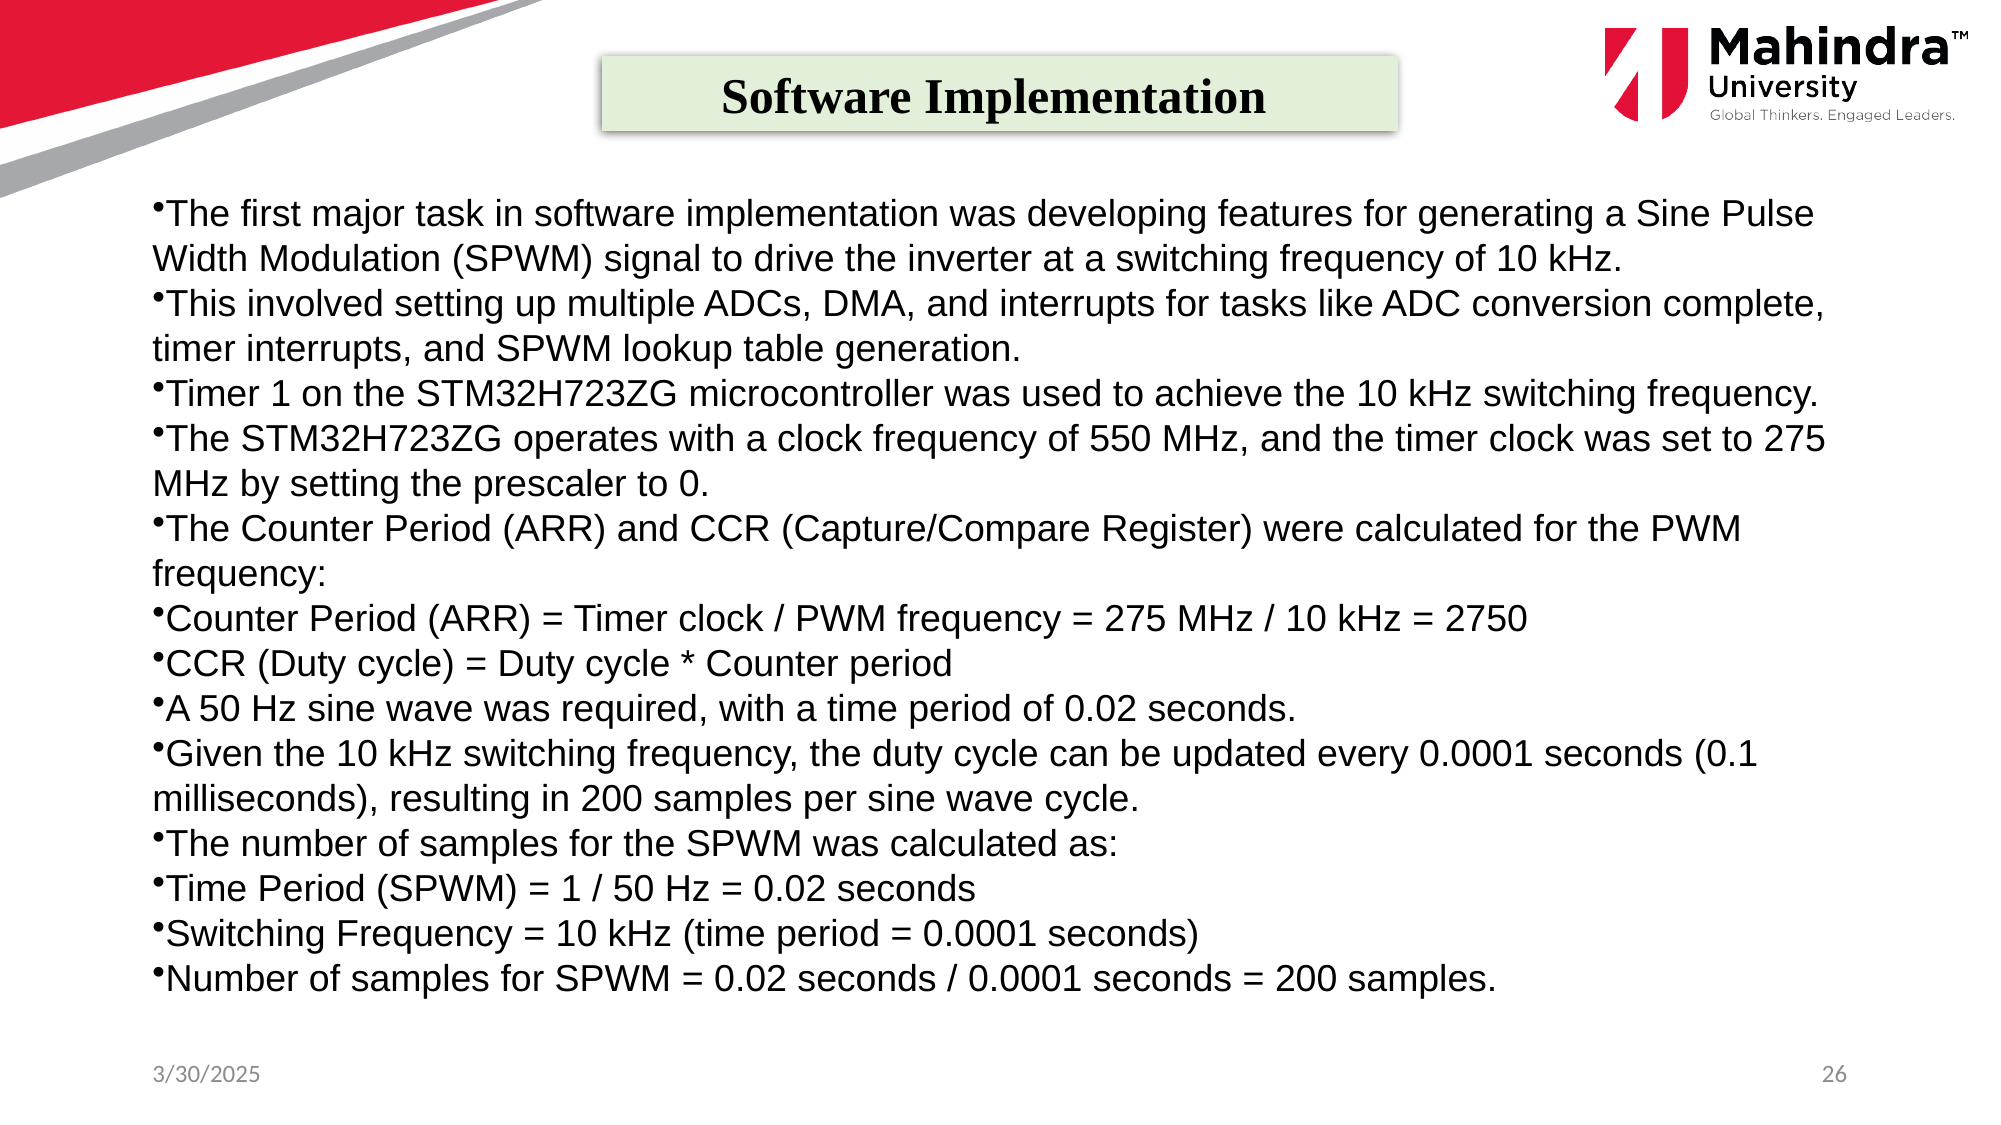

Software Implementation

The first major task in software implementation was developing features for generating a Sine Pulse Width Modulation (SPWM) signal to drive the inverter at a switching frequency of 10 kHz.
This involved setting up multiple ADCs, DMA, and interrupts for tasks like ADC conversion complete, timer interrupts, and SPWM lookup table generation.
Timer 1 on the STM32H723ZG microcontroller was used to achieve the 10 kHz switching frequency.
The STM32H723ZG operates with a clock frequency of 550 MHz, and the timer clock was set to 275 MHz by setting the prescaler to 0.
The Counter Period (ARR) and CCR (Capture/Compare Register) were calculated for the PWM frequency:
Counter Period (ARR) = Timer clock / PWM frequency = 275 MHz / 10 kHz = 2750
CCR (Duty cycle) = Duty cycle * Counter period
A 50 Hz sine wave was required, with a time period of 0.02 seconds.
Given the 10 kHz switching frequency, the duty cycle can be updated every 0.0001 seconds (0.1 milliseconds), resulting in 200 samples per sine wave cycle.
The number of samples for the SPWM was calculated as:
Time Period (SPWM) = 1 / 50 Hz = 0.02 seconds
Switching Frequency = 10 kHz (time period = 0.0001 seconds)
Number of samples for SPWM = 0.02 seconds / 0.0001 seconds = 200 samples.

3/30/2025
26